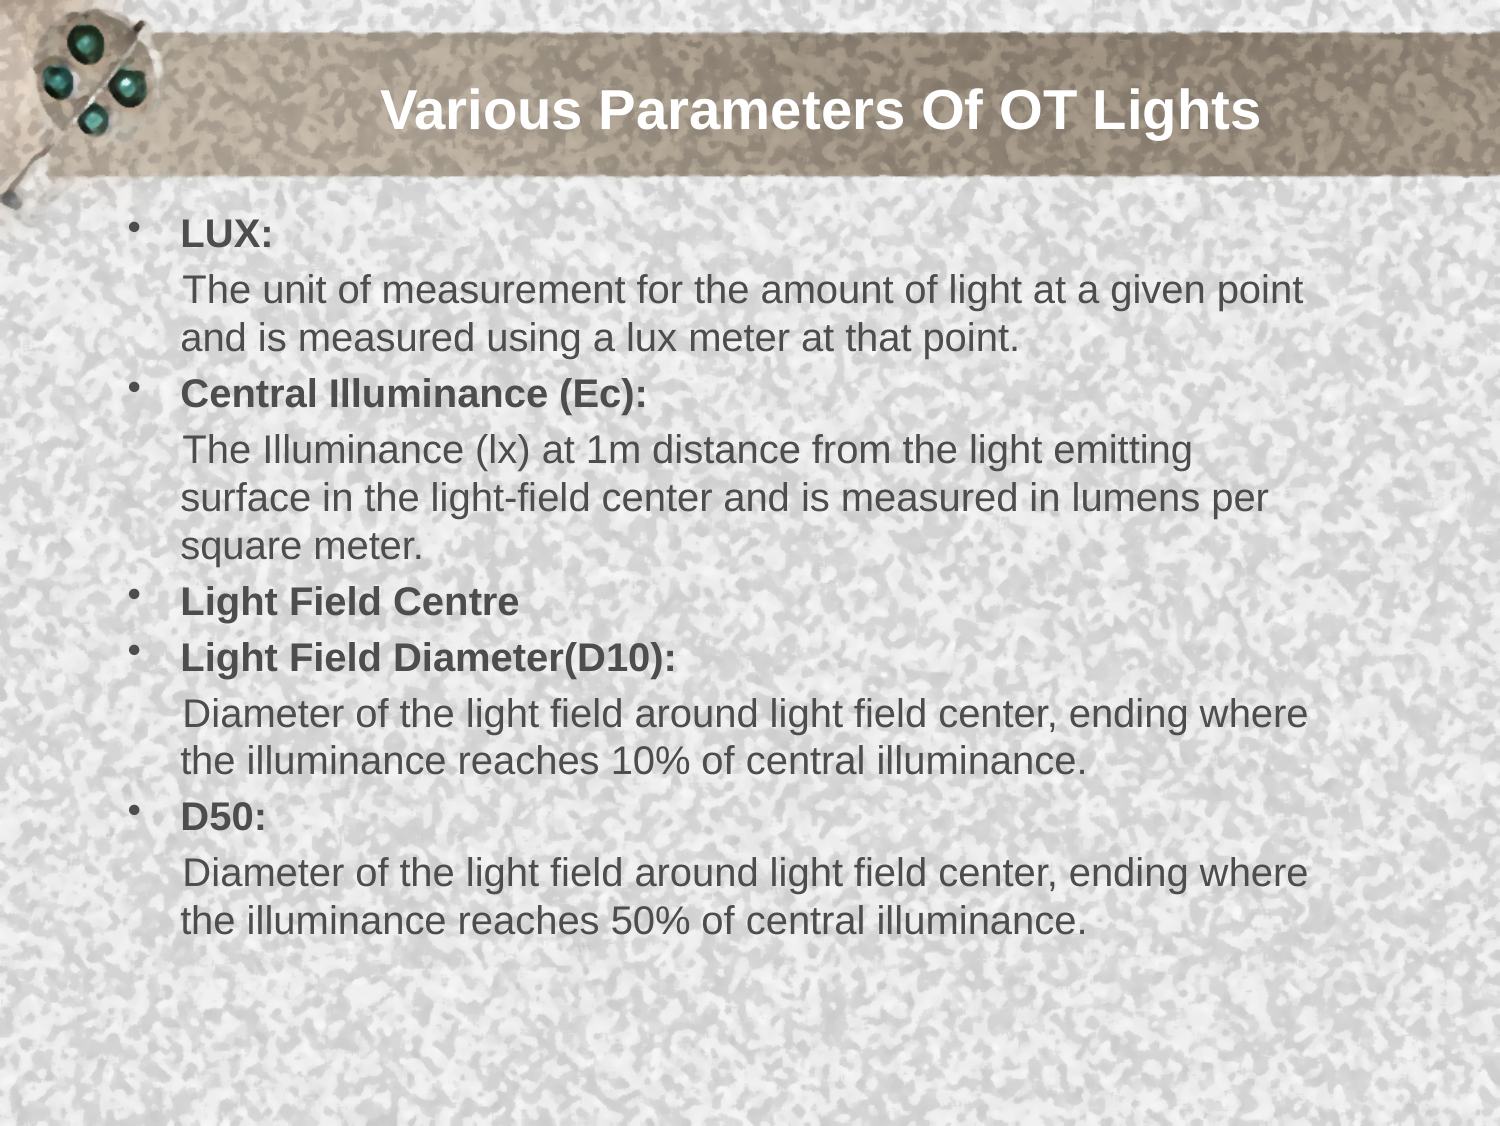

# Various Parameters Of OT Lights
LUX:
     The unit of measurement for the amount of light at a given point and is measured using a lux meter at that point.
Central Illuminance (Ec):
     The Illuminance (lx) at 1m distance from the light emitting surface in the light-field center and is measured in lumens per square meter.
Light Field Centre
Light Field Diameter(D10):
     Diameter of the light field around light field center, ending where the illuminance reaches 10% of central illuminance.
D50:
     Diameter of the light field around light field center, ending where the illuminance reaches 50% of central illuminance.